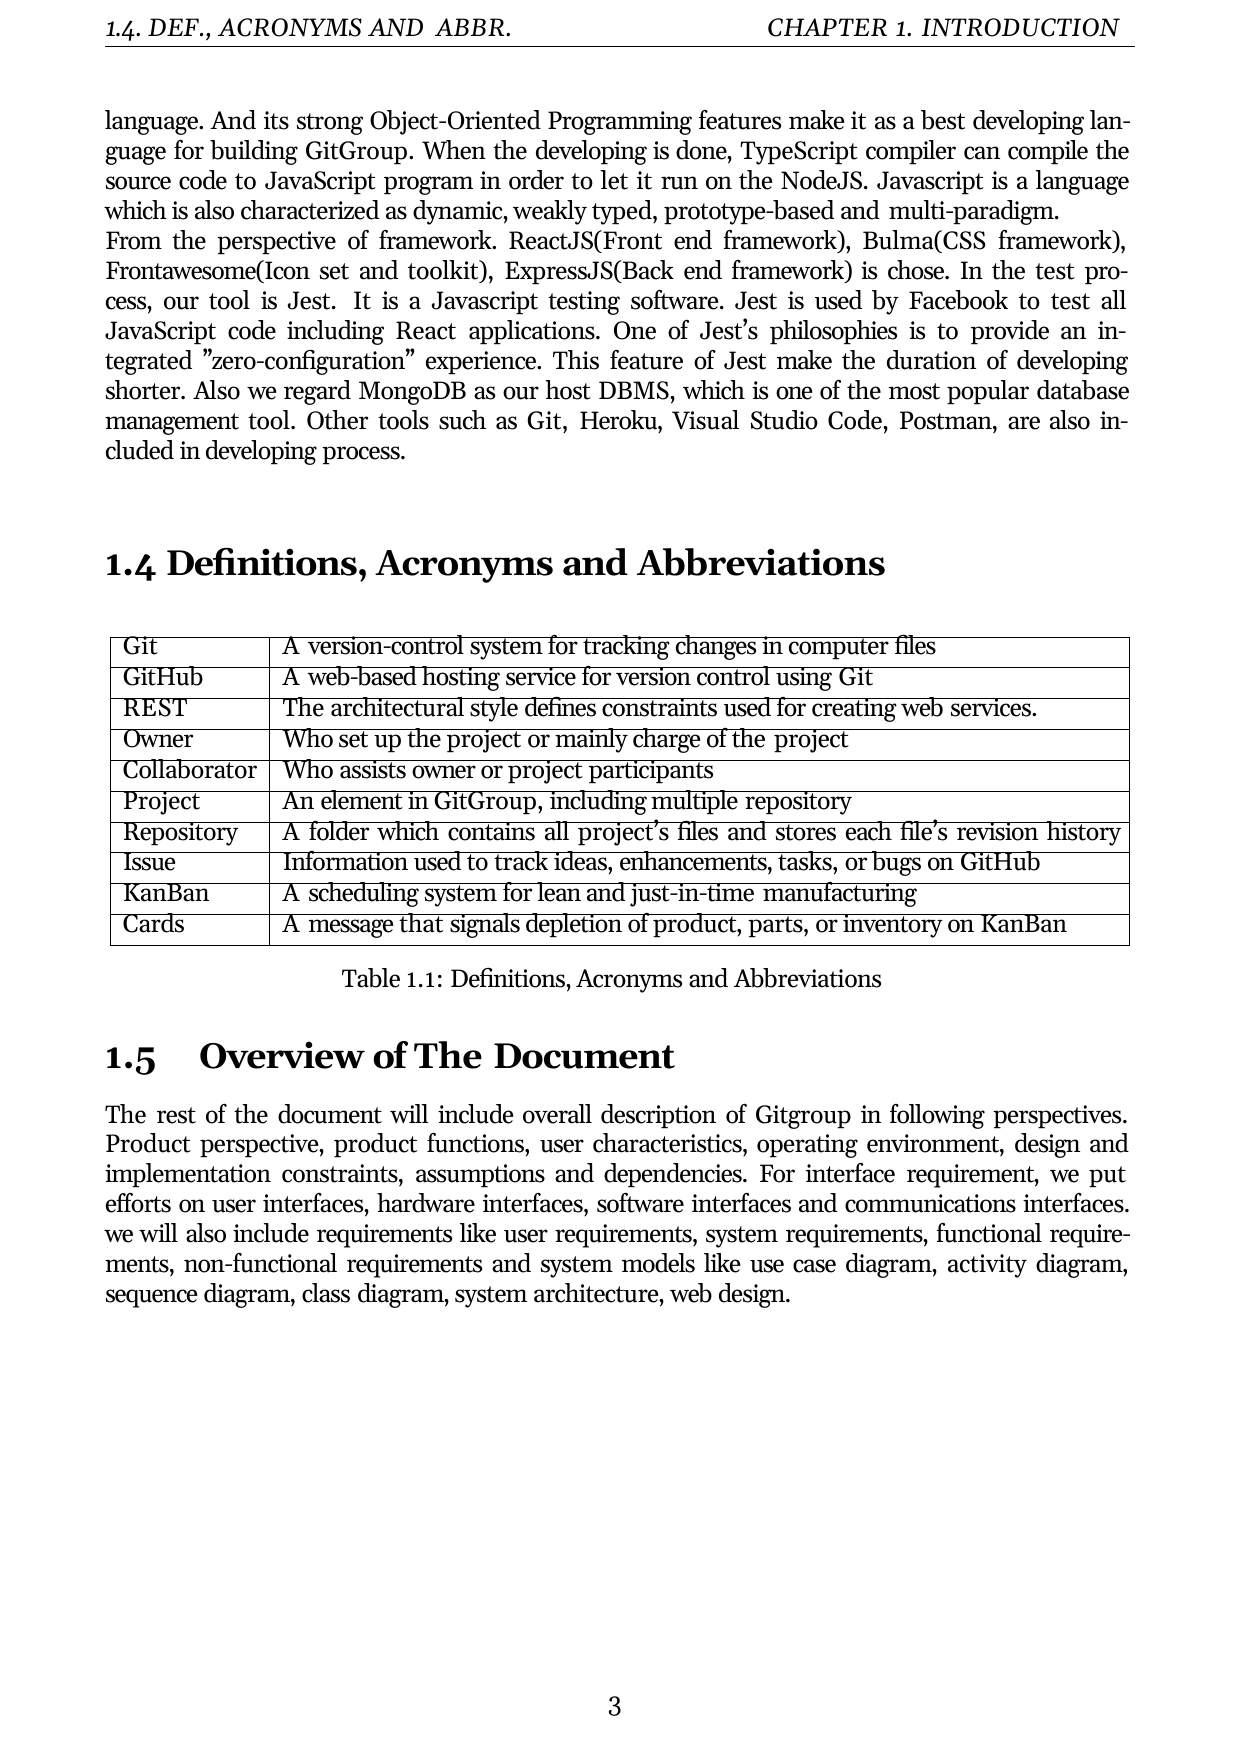

1.4. DEF., ACRONYMS AND ABBR.
CHAPTER 1. INTRODUCTION

language. And its strong Object-Oriented Programming features make it as a best developing lan-  guage for building GitGroup. When the developing is done, TypeScript compiler can compile the  source code to JavaScript program in order to let it run on the NodeJS. Javascript is a language  which is also characterized as dynamic, weakly typed, prototype-based and multi-paradigm.
From the perspective of framework. ReactJS(Front end framework), Bulma(CSS framework),  Frontawesome(Icon set and toolkit), ExpressJS(Back end framework) is chose. In the test pro-  cess, our tool is Jest. It is a Javascript testing software. Jest is used by Facebook to test all  JavaScript code including React applications. One of Jest’s philosophies is to provide an in-  tegrated ”zero-configuration” experience. This feature of Jest make the duration of developing  shorter. Also we regard MongoDB as our host DBMS, which is one of the most popular database  management tool. Other tools such as Git, Heroku, Visual Studio Code, Postman, are also in-  cluded in developing process.

1.4 Definitions, Acronyms and Abbreviations
| Git | A version-control system for tracking changes in computer files |
| --- | --- |
| GitHub | A web-based hosting service for version control using Git |
| REST | The architectural style defines constraints used for creating web services. |
| Owner | Who set up the project or mainly charge of the project |
| Collaborator | Who assists owner or project participants |
| Project | An element in GitGroup, including multiple repository |
| Repository | A folder which contains all project’s files and stores each file’s revision history |
| Issue | Information used to track ideas, enhancements, tasks, or bugs on GitHub |
| KanBan | A scheduling system for lean and just-in-time manufacturing |
| Cards | A message that signals depletion of product, parts, or inventory on KanBan |
Table 1.1: Definitions, Acronyms and Abbreviations

1.5	Overview of The Document
The rest of the document will include overall description of Gitgroup in following perspectives.  Product perspective, product functions, user characteristics, operating environment, design and  implementation constraints, assumptions and dependencies. For interface requirement, we put  efforts on user interfaces, hardware interfaces, software interfaces and communications interfaces.  we will also include requirements like user requirements, system requirements, functional require-  ments, non-functional requirements and system models like use case diagram, activity diagram,  sequence diagram, class diagram, system architecture, web design.
3